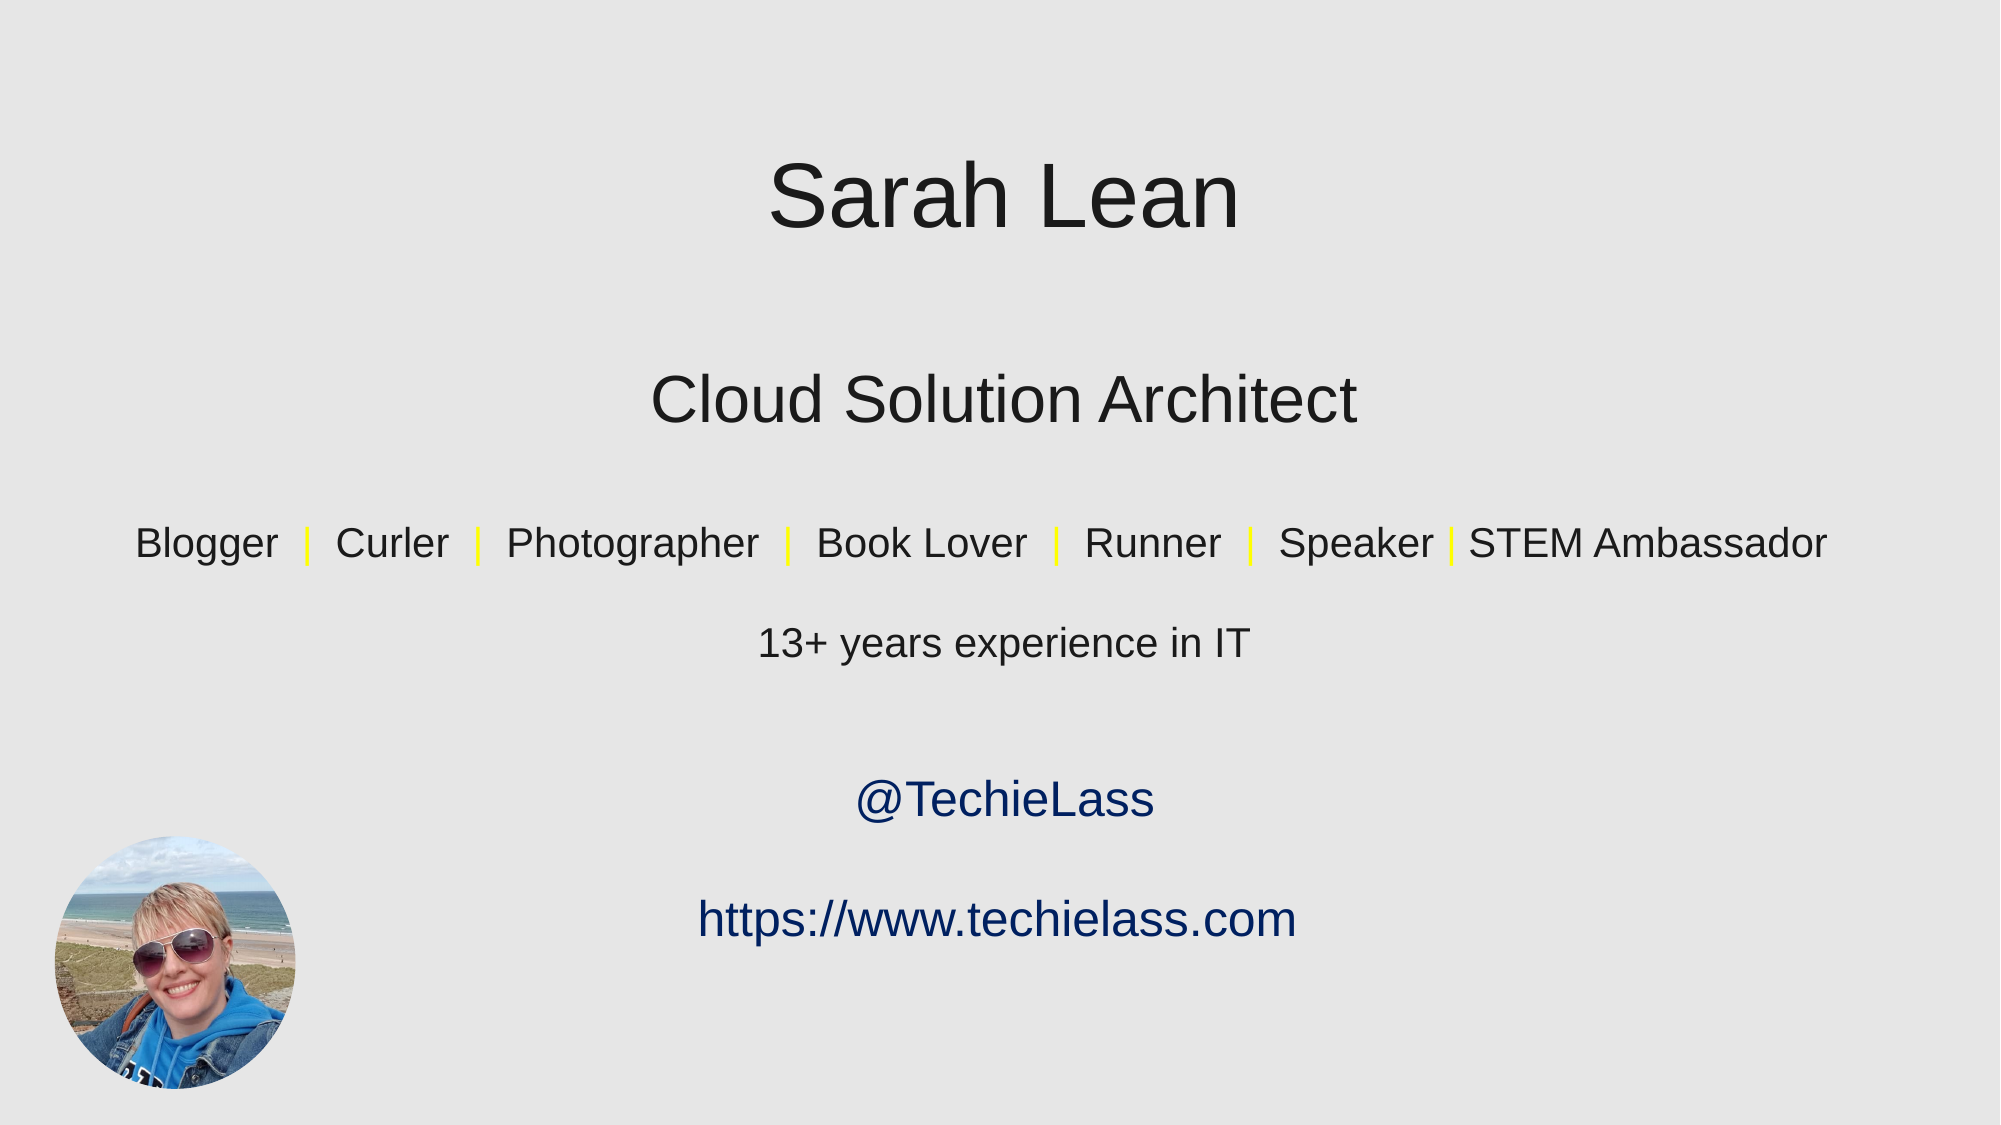

Sarah Lean

Cloud Solution Architect

Blogger  |  Curler  |  Photographer  |  Book Lover  |  Runner  |  Speaker | STEM Ambassador

13+ years experience in IT

@TechieLass

https://www.techielass.com